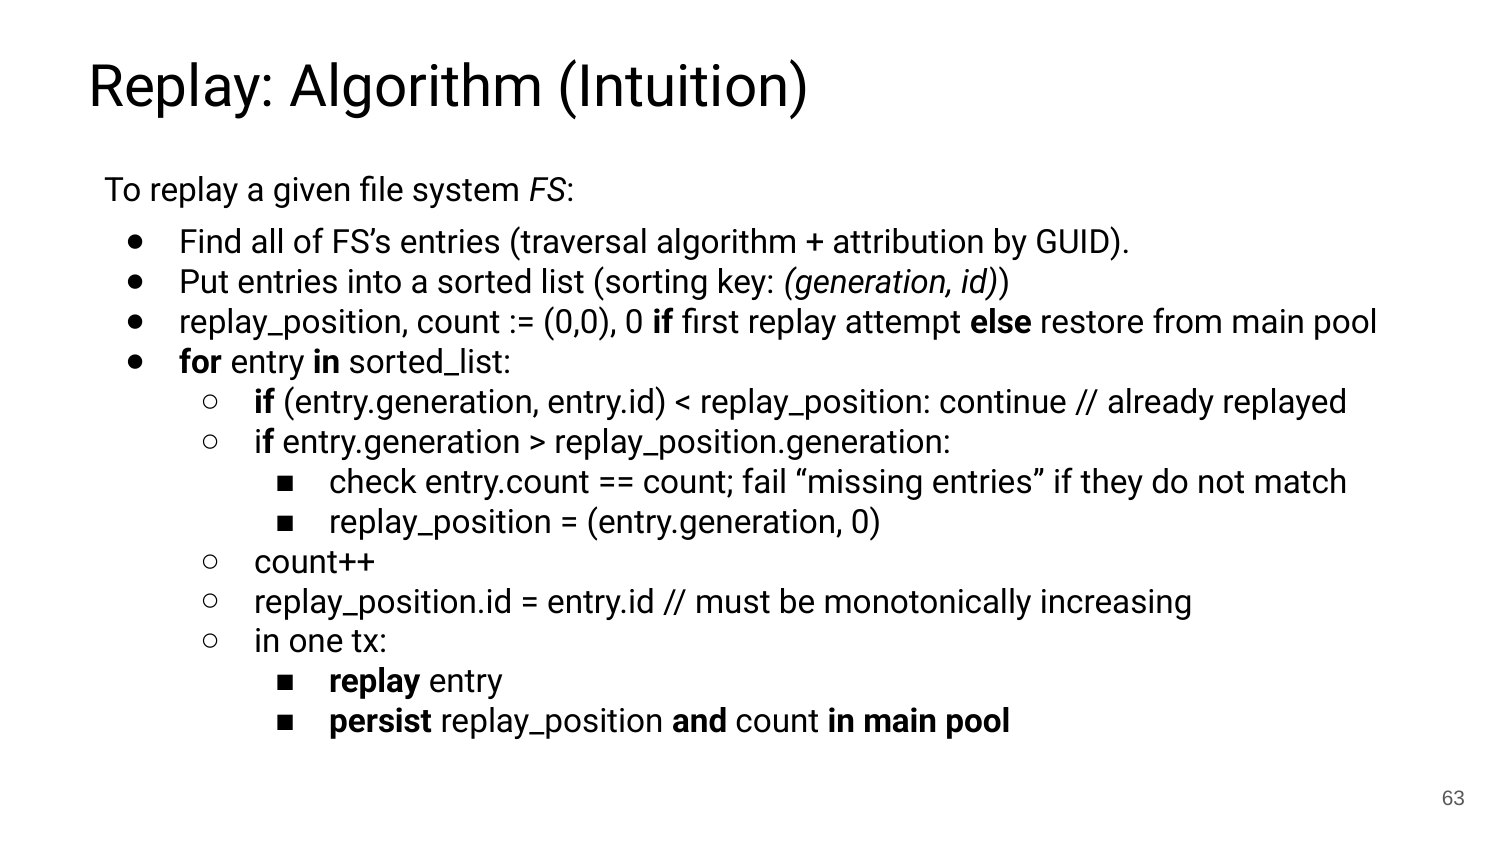

Replay: Algorithm (Intuition)
To replay a given file system FS:
Find all of FS’s entries (traversal algorithm + attribution by GUID).
Put entries into a sorted list (sorting key: (generation, id))
replay_position, count := (0,0), 0 if first replay attempt else restore from main pool
for entry in sorted_list:
if (entry.generation, entry.id) < replay_position: continue // already replayed
if entry.generation > replay_position.generation:
check entry.count == count; fail “missing entries” if they do not match
replay_position = (entry.generation, 0)
count++
replay_position.id = entry.id // must be monotonically increasing
in one tx:
replay entry
persist replay_position and count in main pool
63